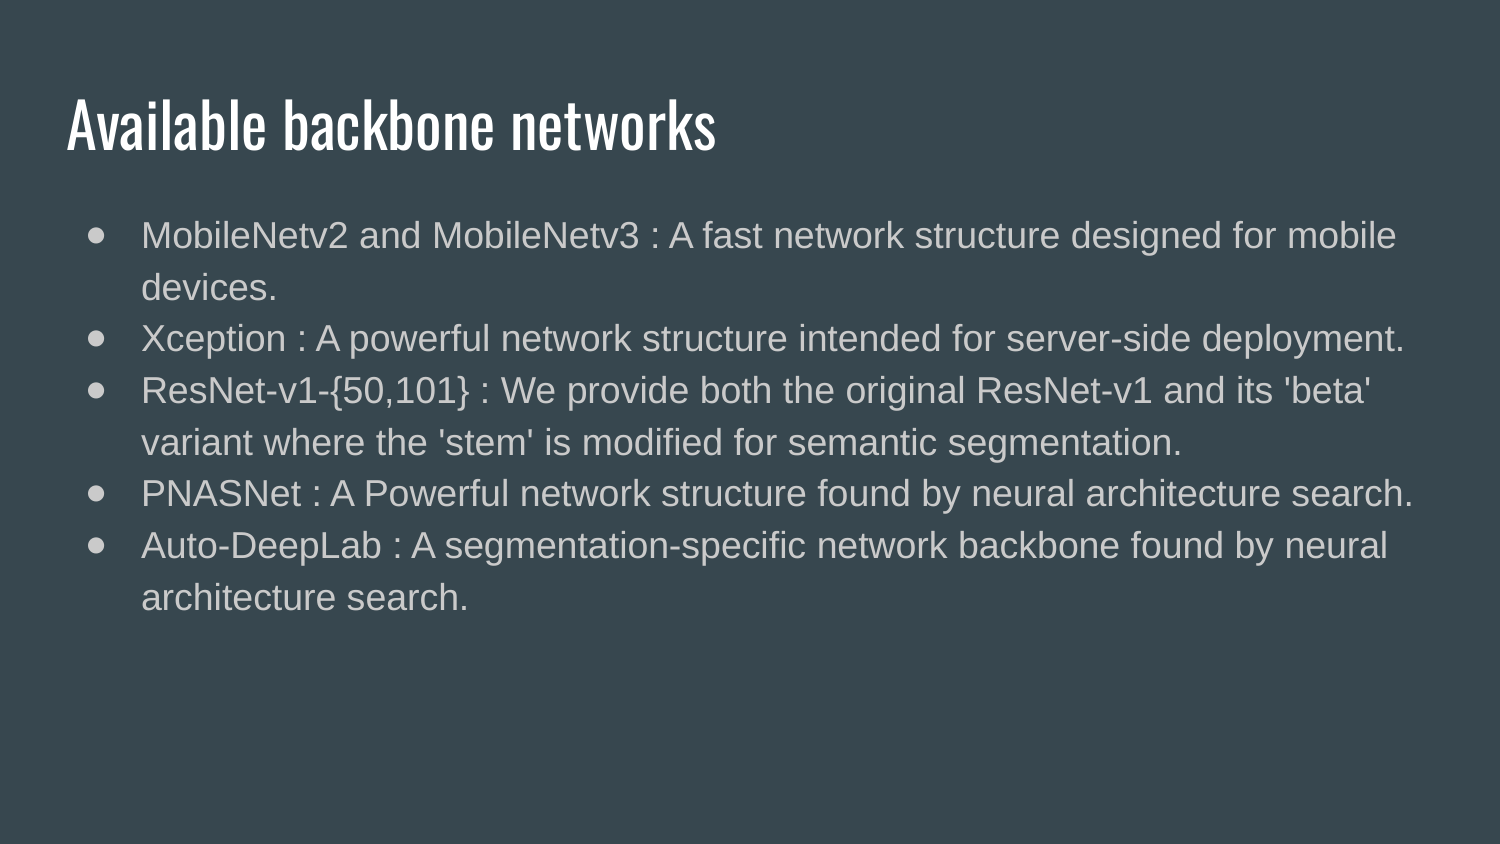

# Available backbone networks
MobileNetv2 and MobileNetv3 : A fast network structure designed for mobile devices.
Xception : A powerful network structure intended for server-side deployment.
ResNet-v1-{50,101} : We provide both the original ResNet-v1 and its 'beta' variant where the 'stem' is modified for semantic segmentation.
PNASNet : A Powerful network structure found by neural architecture search.
Auto-DeepLab : A segmentation-specific network backbone found by neural architecture search.